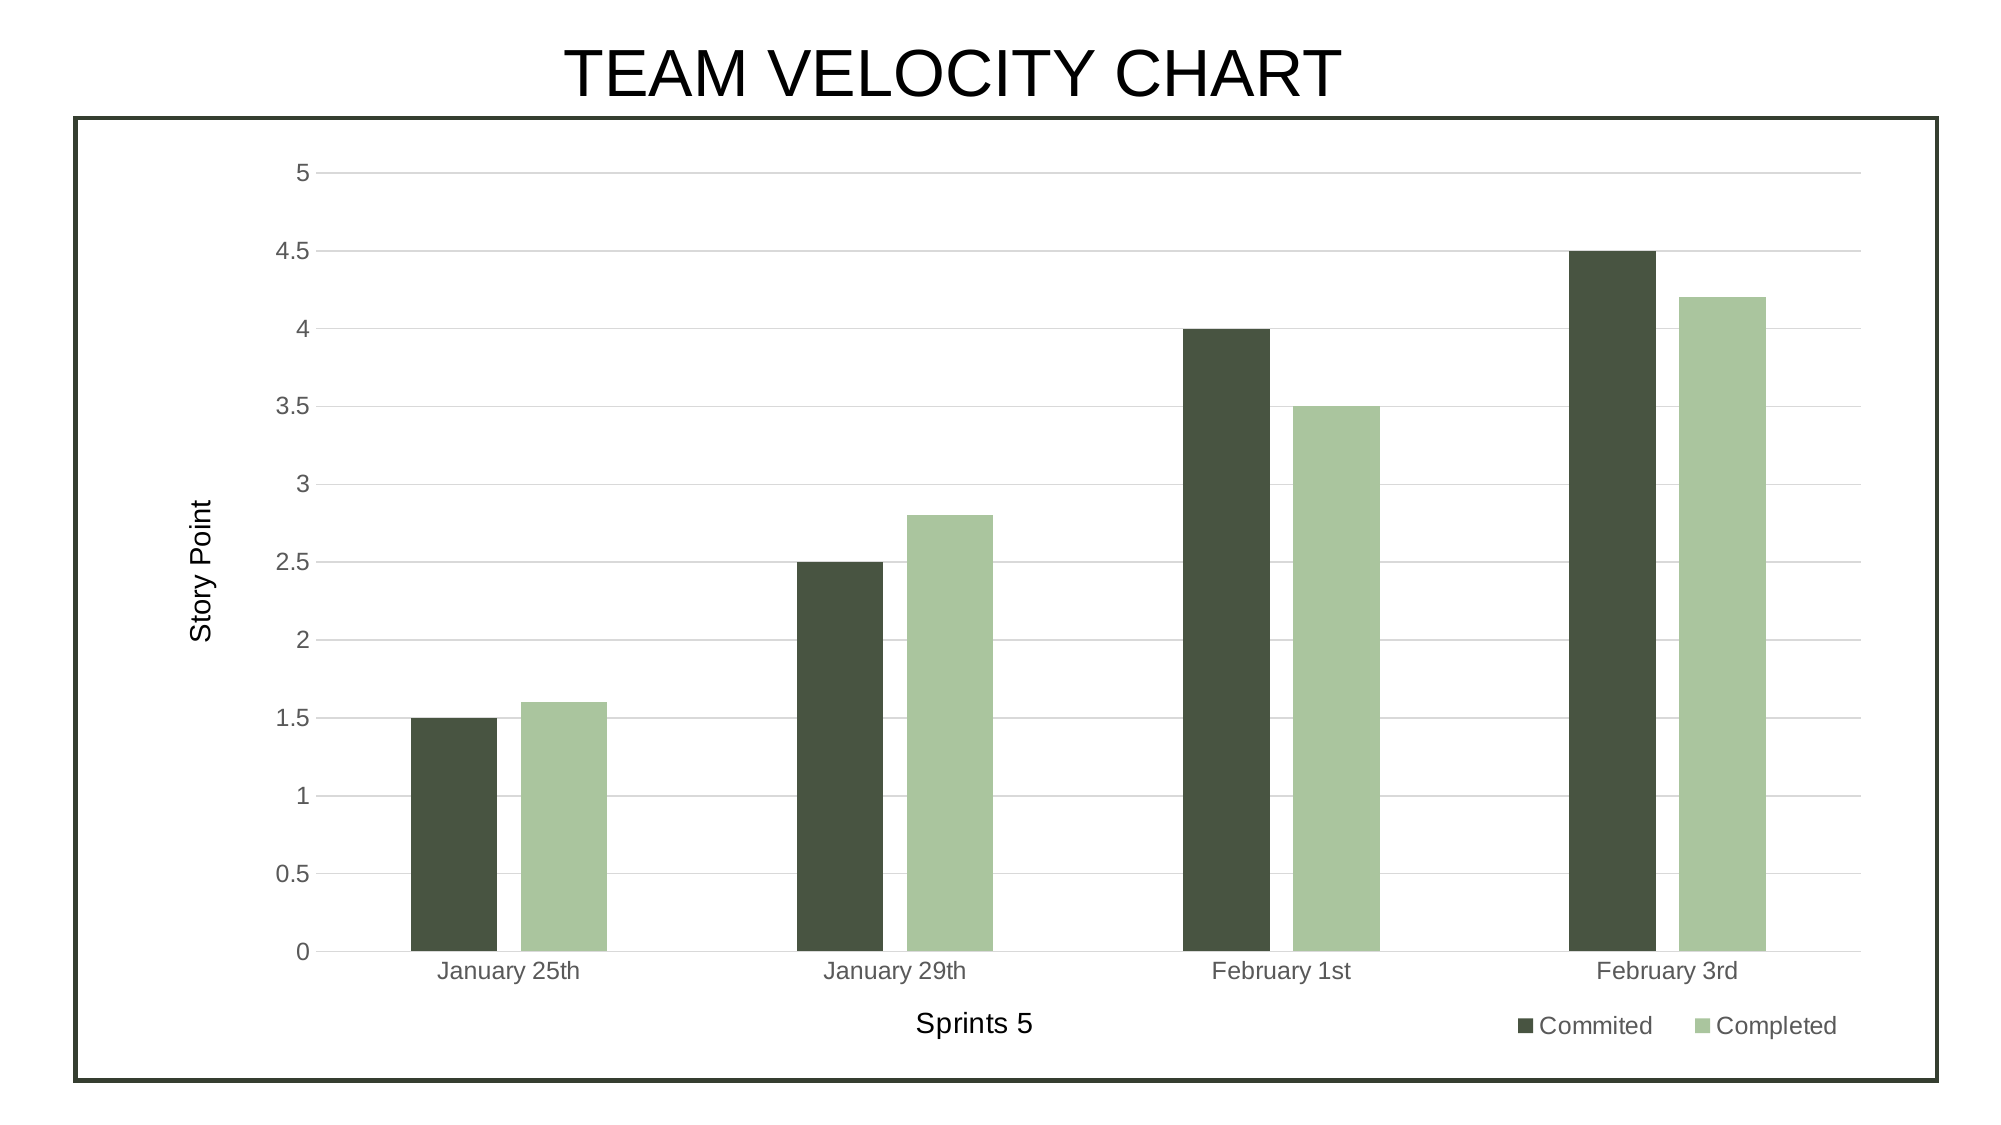

TEAM VELOCITY CHART

### Chart

| Category | Commited | Completed |
|---|---|---|
| January 25th | 1.5 | 1.6 |
| January 29th | 2.5 | 2.8 |
| February 1st | 4.0 | 3.5 |
| February 3rd | 4.5 | 4.2 |
Story Point